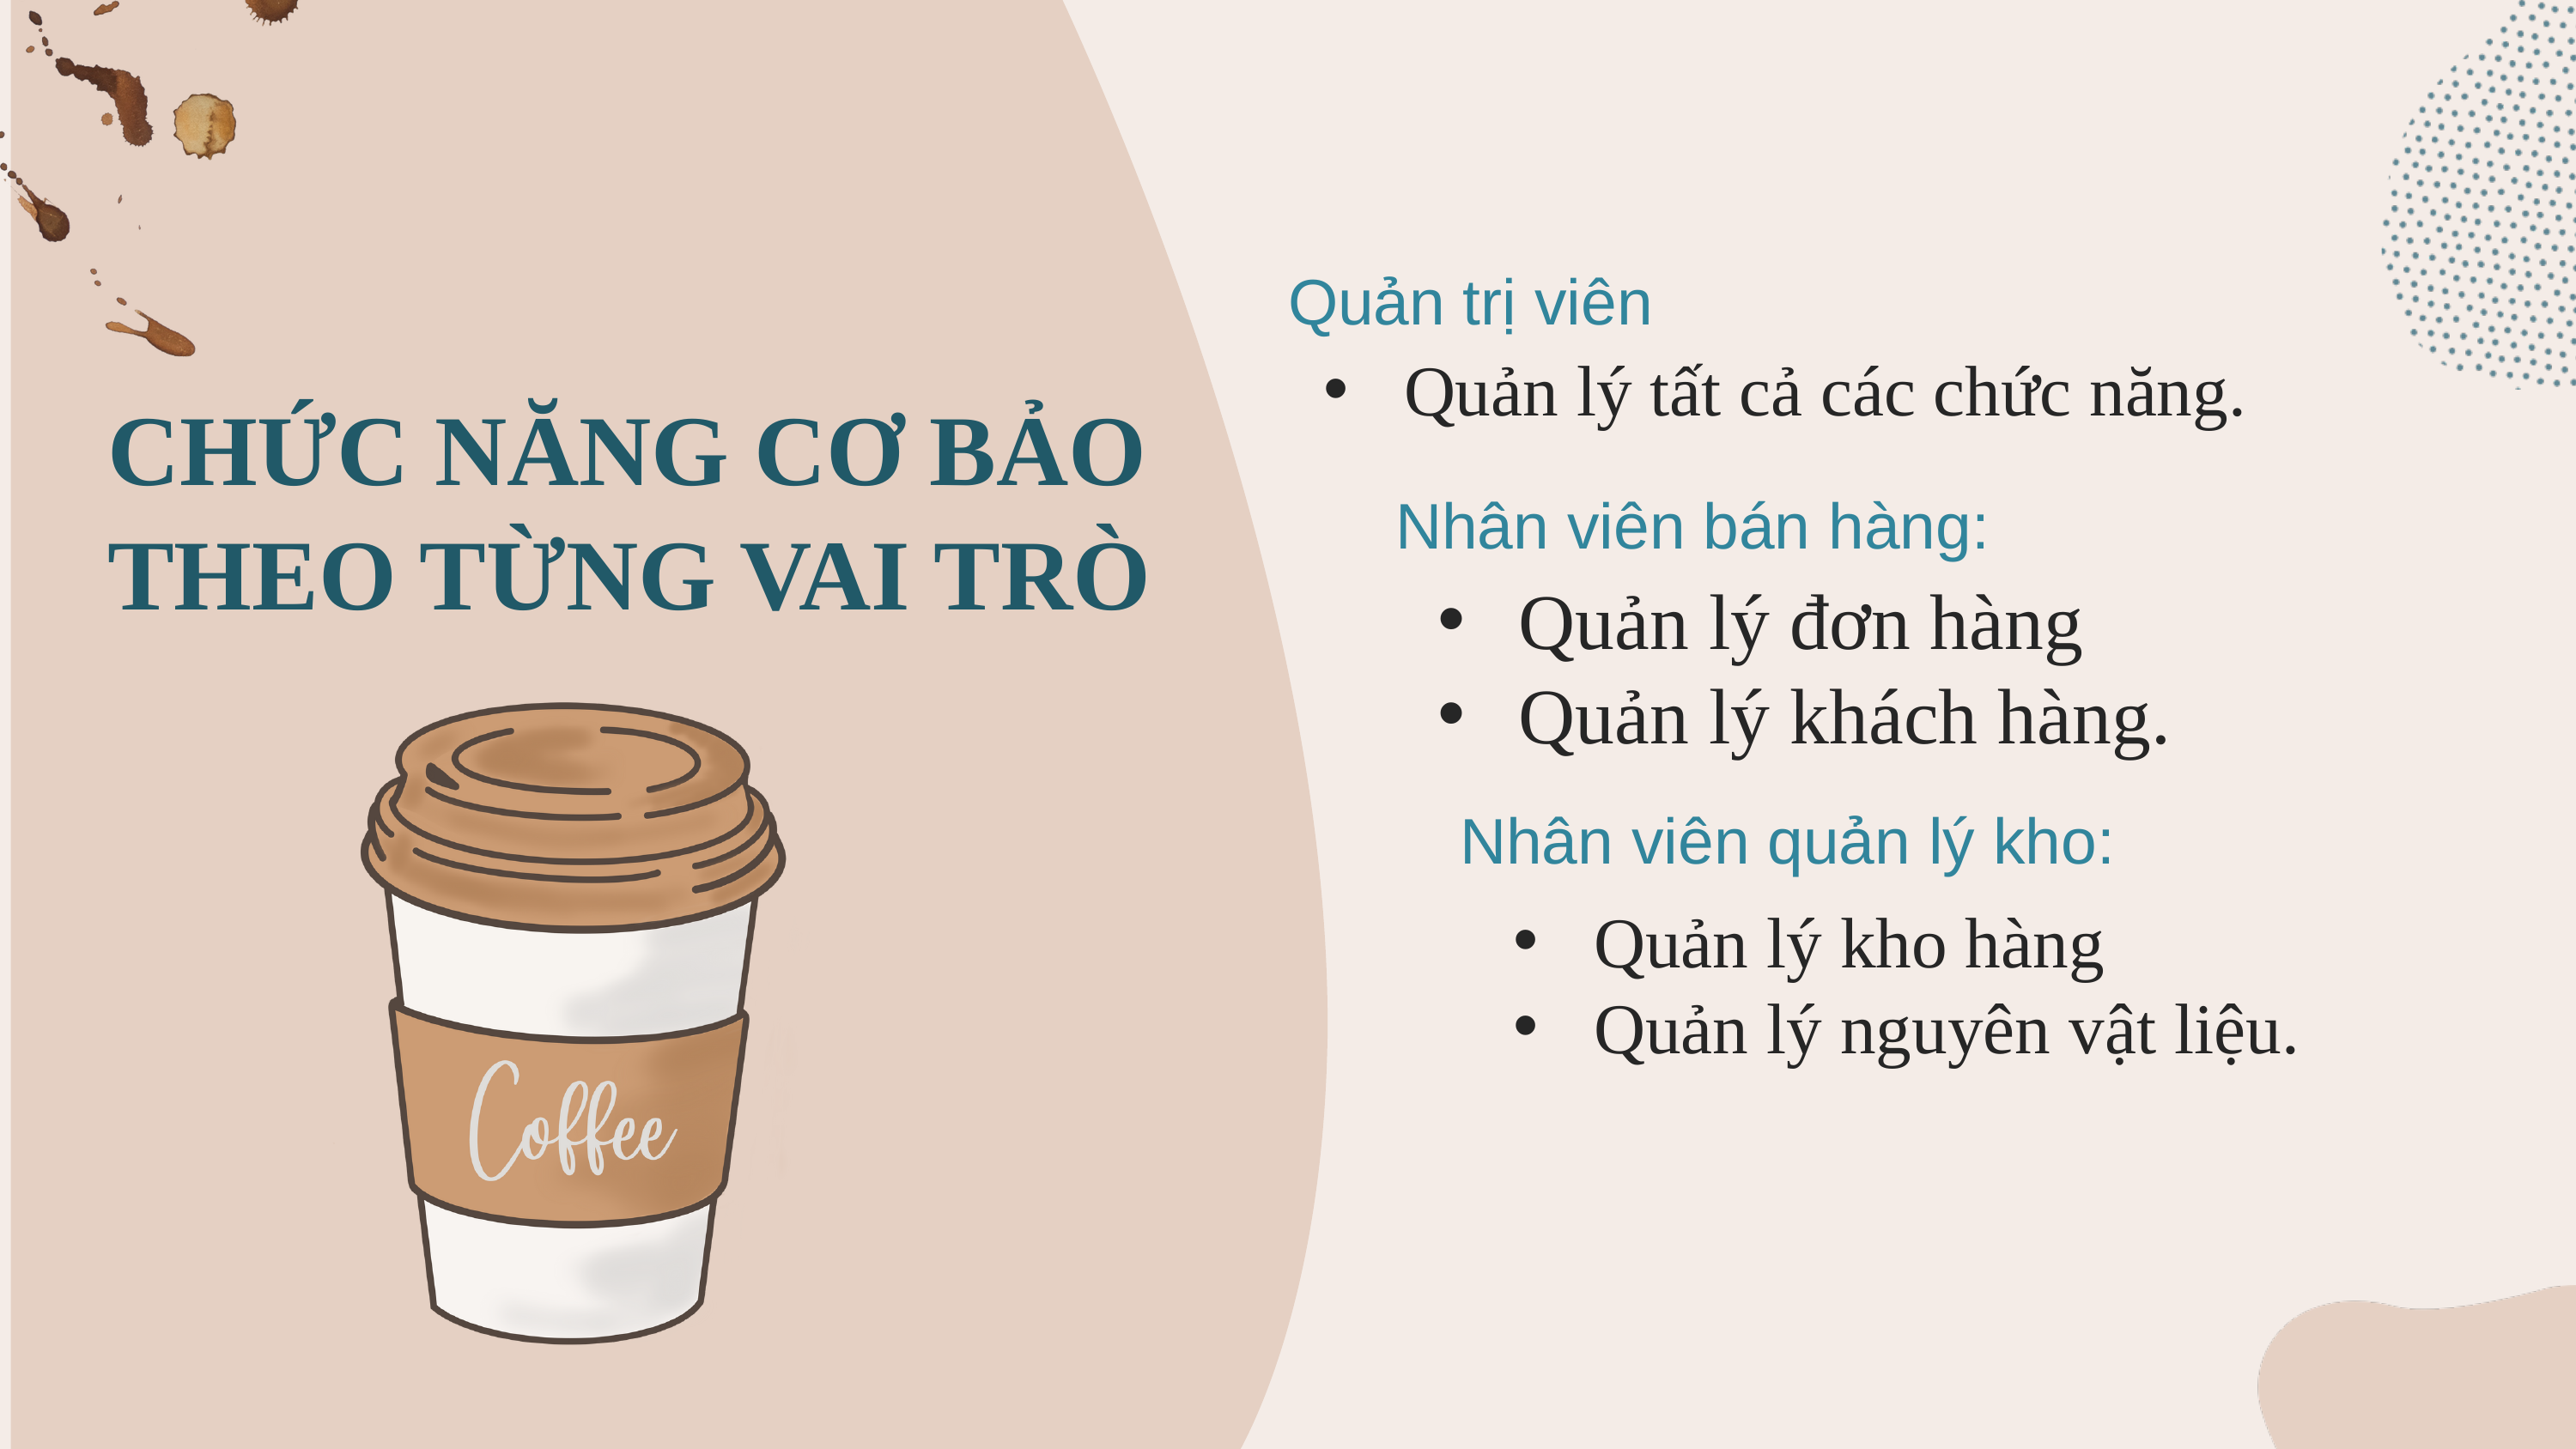

Quản trị viên
Quản lý tất cả các chức năng.
CHỨC NĂNG CƠ BẢO THEO TỪNG VAI TRÒ
Nhân viên bán hàng:
Quản lý đơn hàng
Quản lý khách hàng.

Nhân viên quản lý kho:
Quản lý kho hàng
Quản lý nguyên vật liệu.